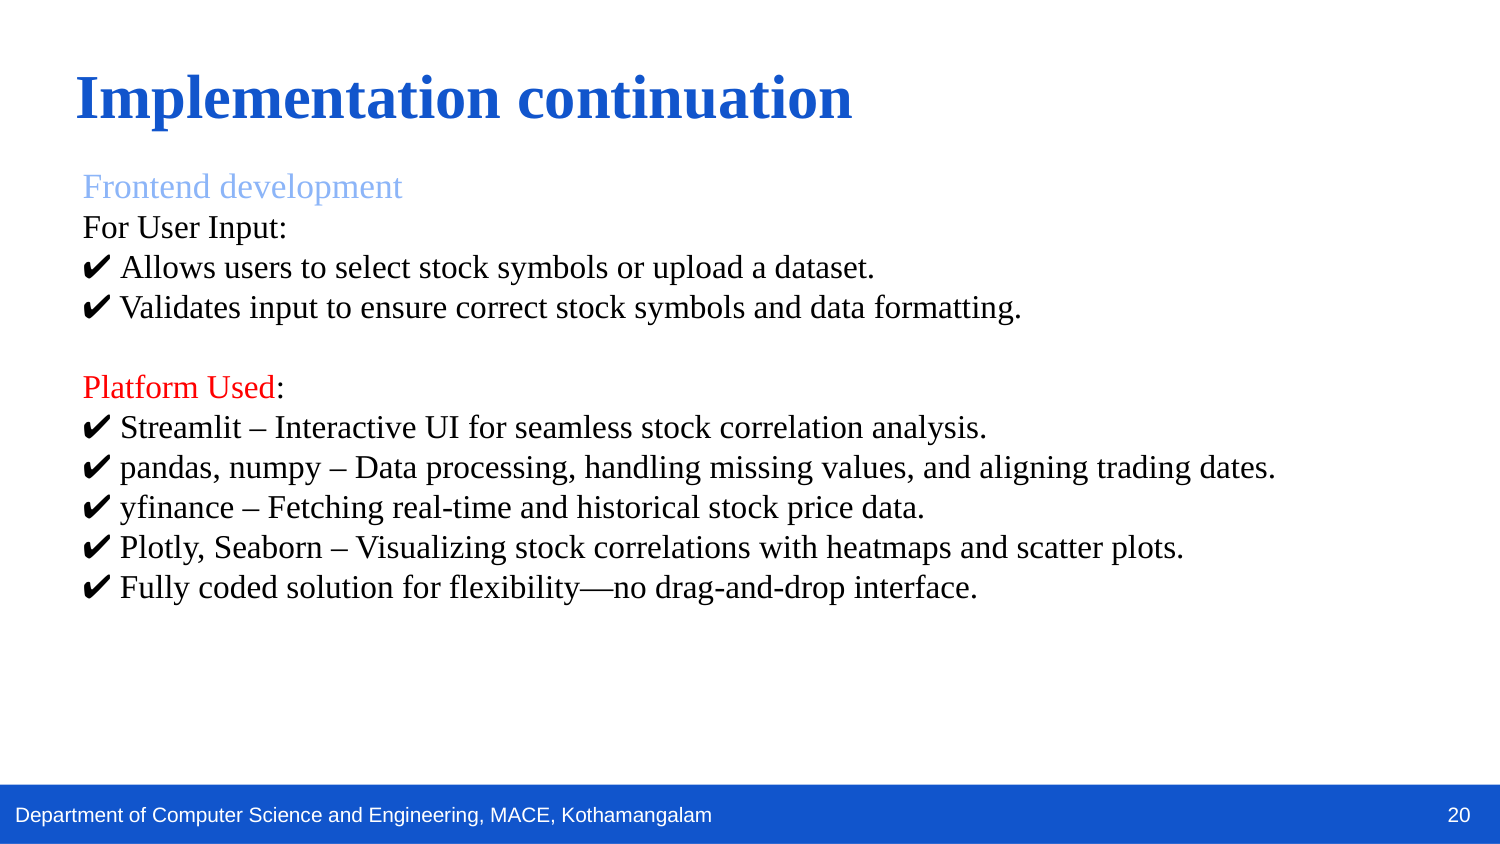

Implementation continuation
Frontend development
For User Input:
✔ Allows users to select stock symbols or upload a dataset.
✔ Validates input to ensure correct stock symbols and data formatting.

Platform Used:
✔ Streamlit – Interactive UI for seamless stock correlation analysis.
✔ pandas, numpy – Data processing, handling missing values, and aligning trading dates.
✔ yfinance – Fetching real-time and historical stock price data.
✔ Plotly, Seaborn – Visualizing stock correlations with heatmaps and scatter plots.
✔ Fully coded solution for flexibility—no drag-and-drop interface.

20